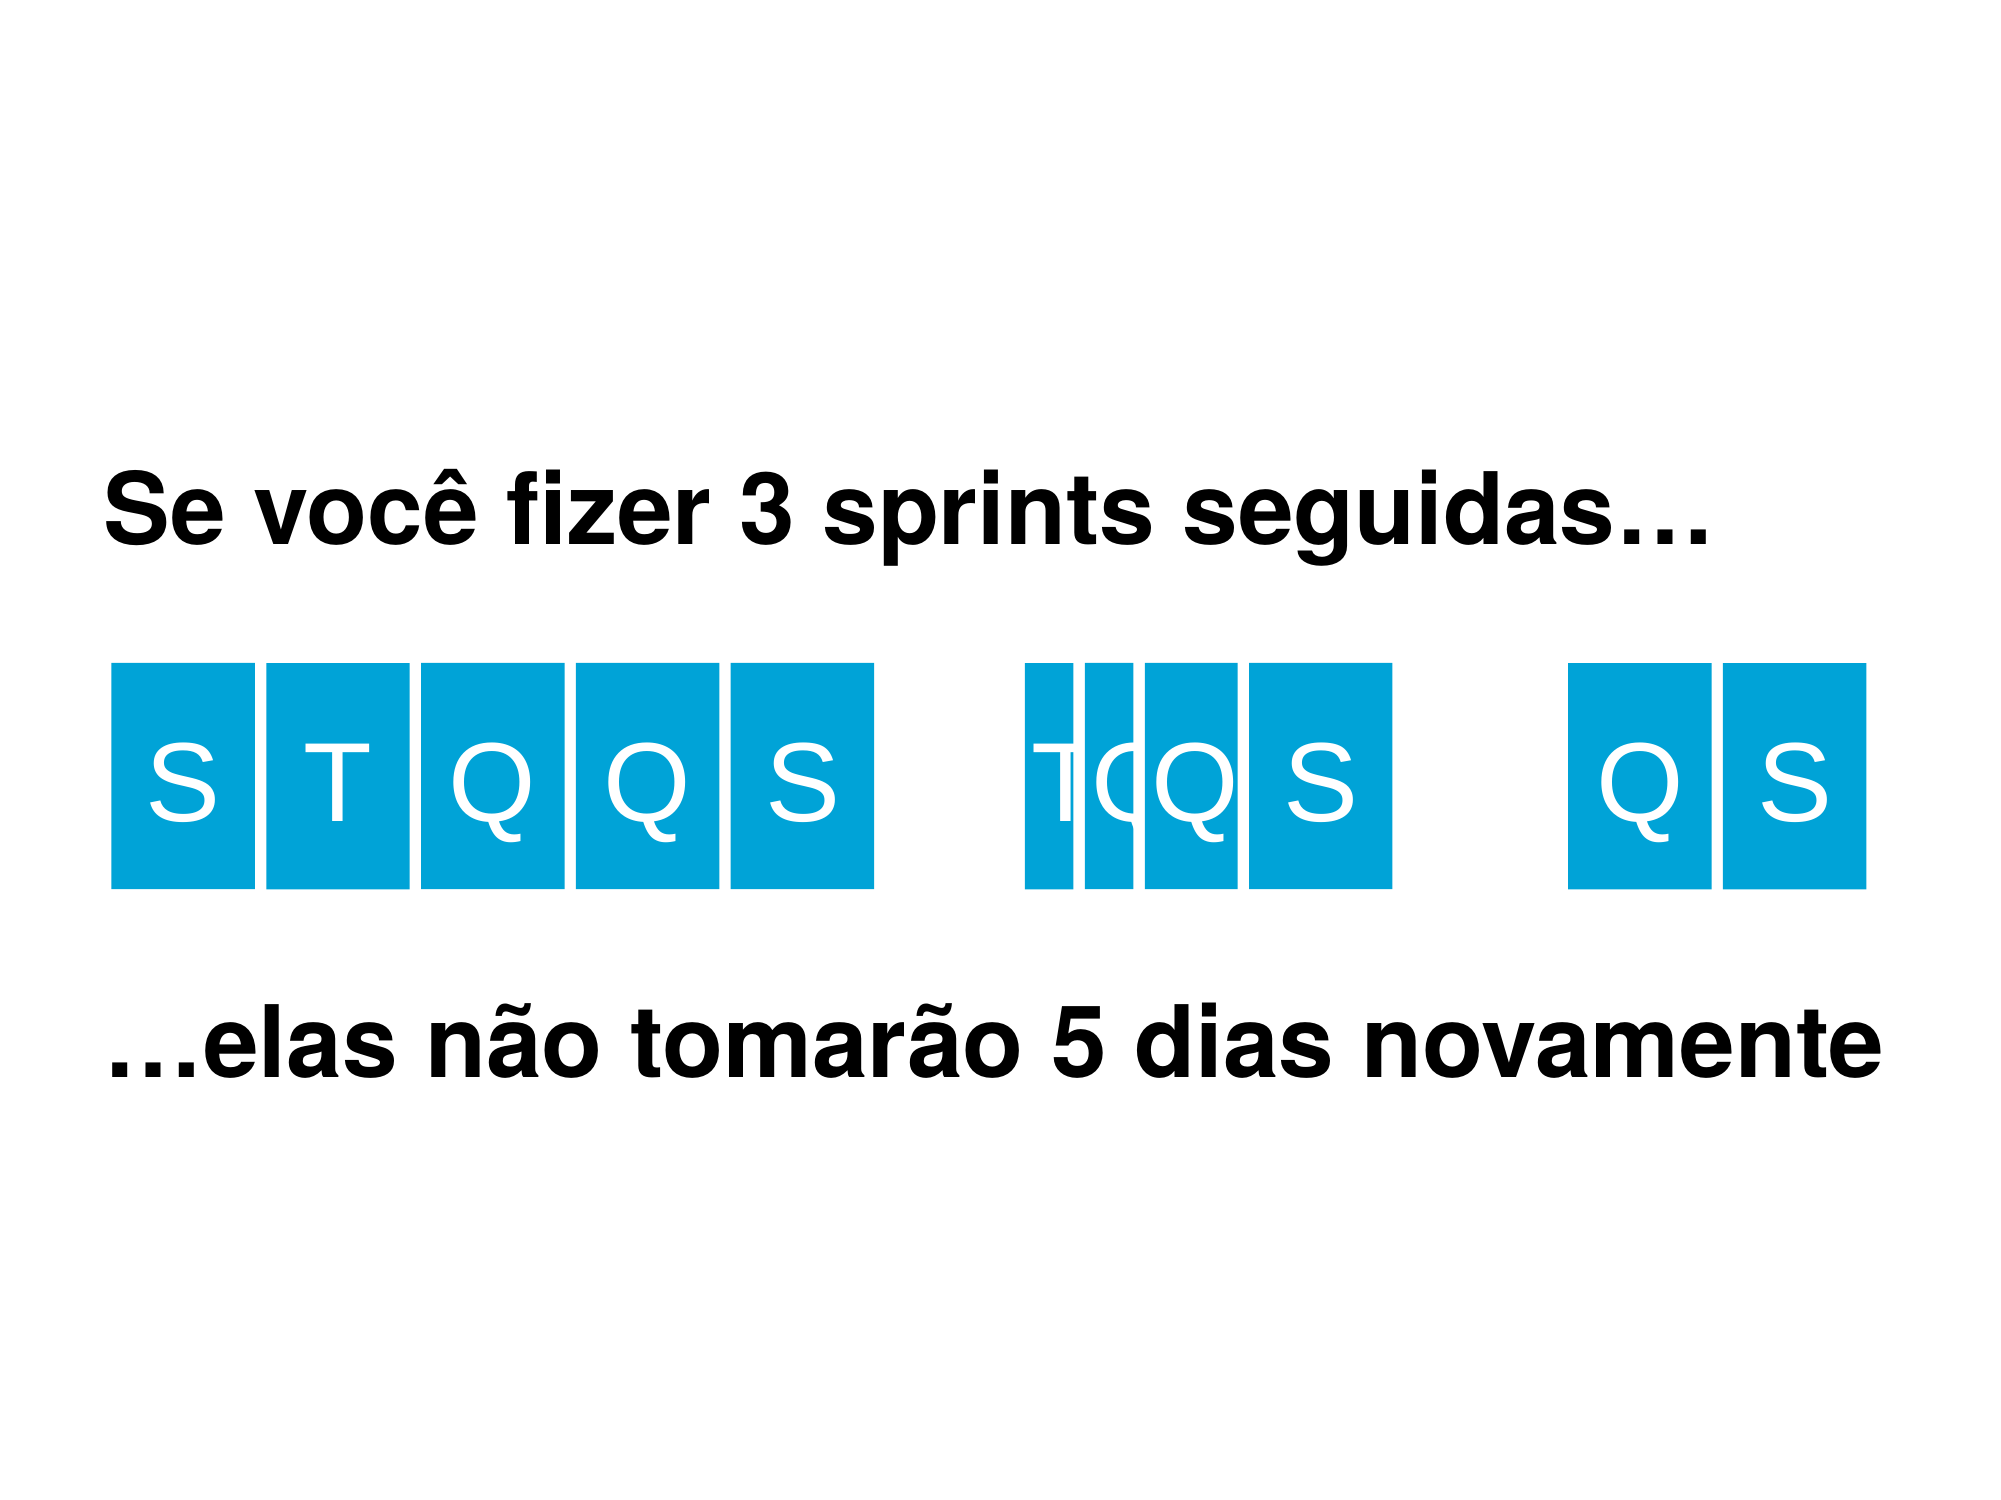

Se você fizer 3 sprints seguidas…
S
Q
Q
S
T
Q
Q
S
Q
S
T

…elas não tomarão 5 dias novamente